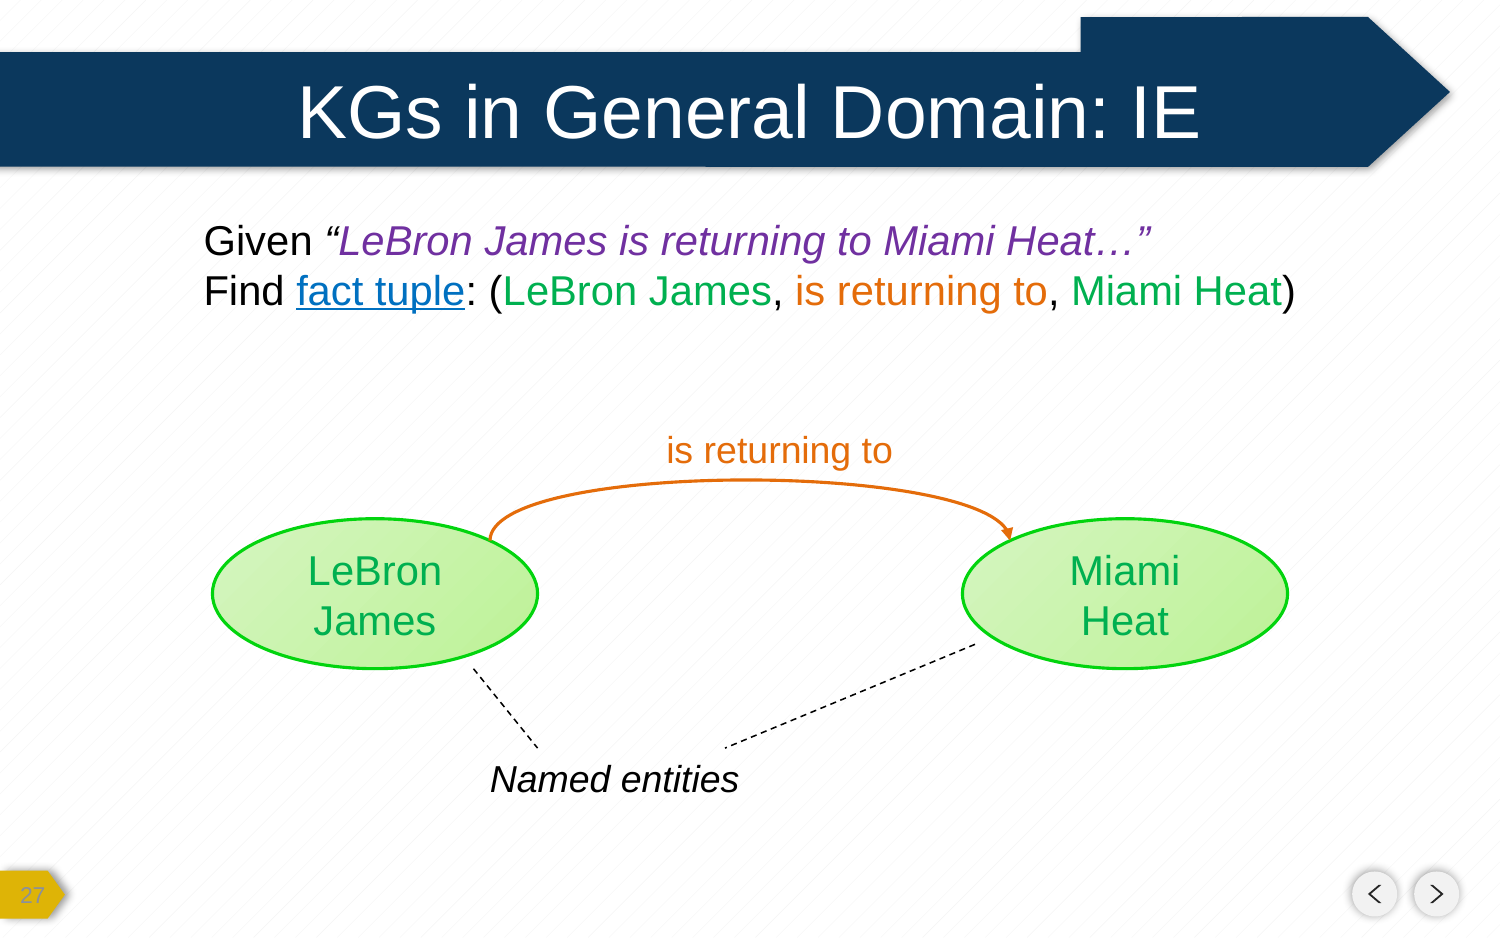

# KGs in General Domain: IE
Given “LeBron James is returning to Miami Heat…”
Find fact tuple: (LeBron James, is returning to, Miami Heat)
is returning to
LeBron James
Miami
Heat
Named entities
27